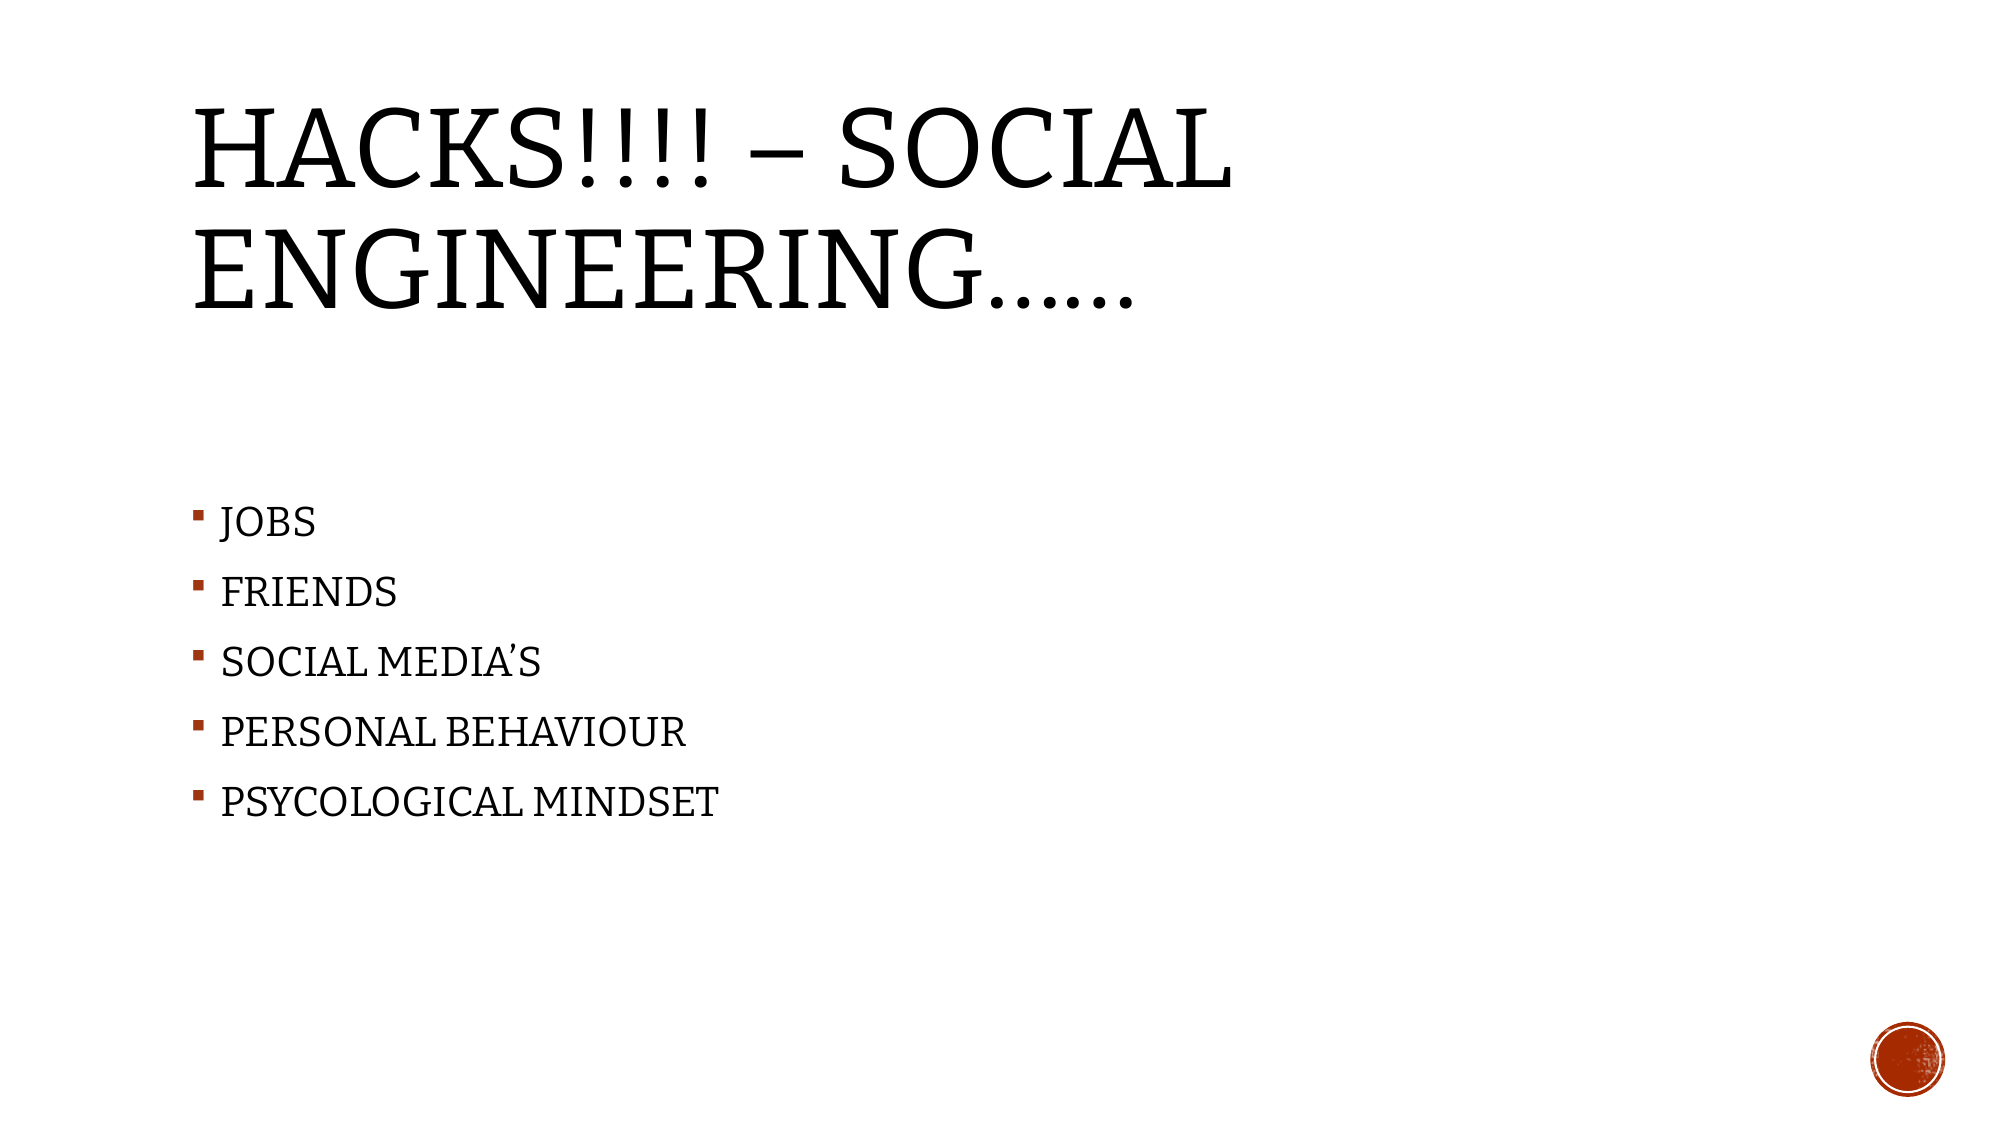

# Hacks!!!! – SOCIAL ENGINEERING……

JOBS
FRIENDS
SOCIAL MEDIA’S
PERSONAL BEHAVIOUR
PSYCOLOGICAL MINDSET